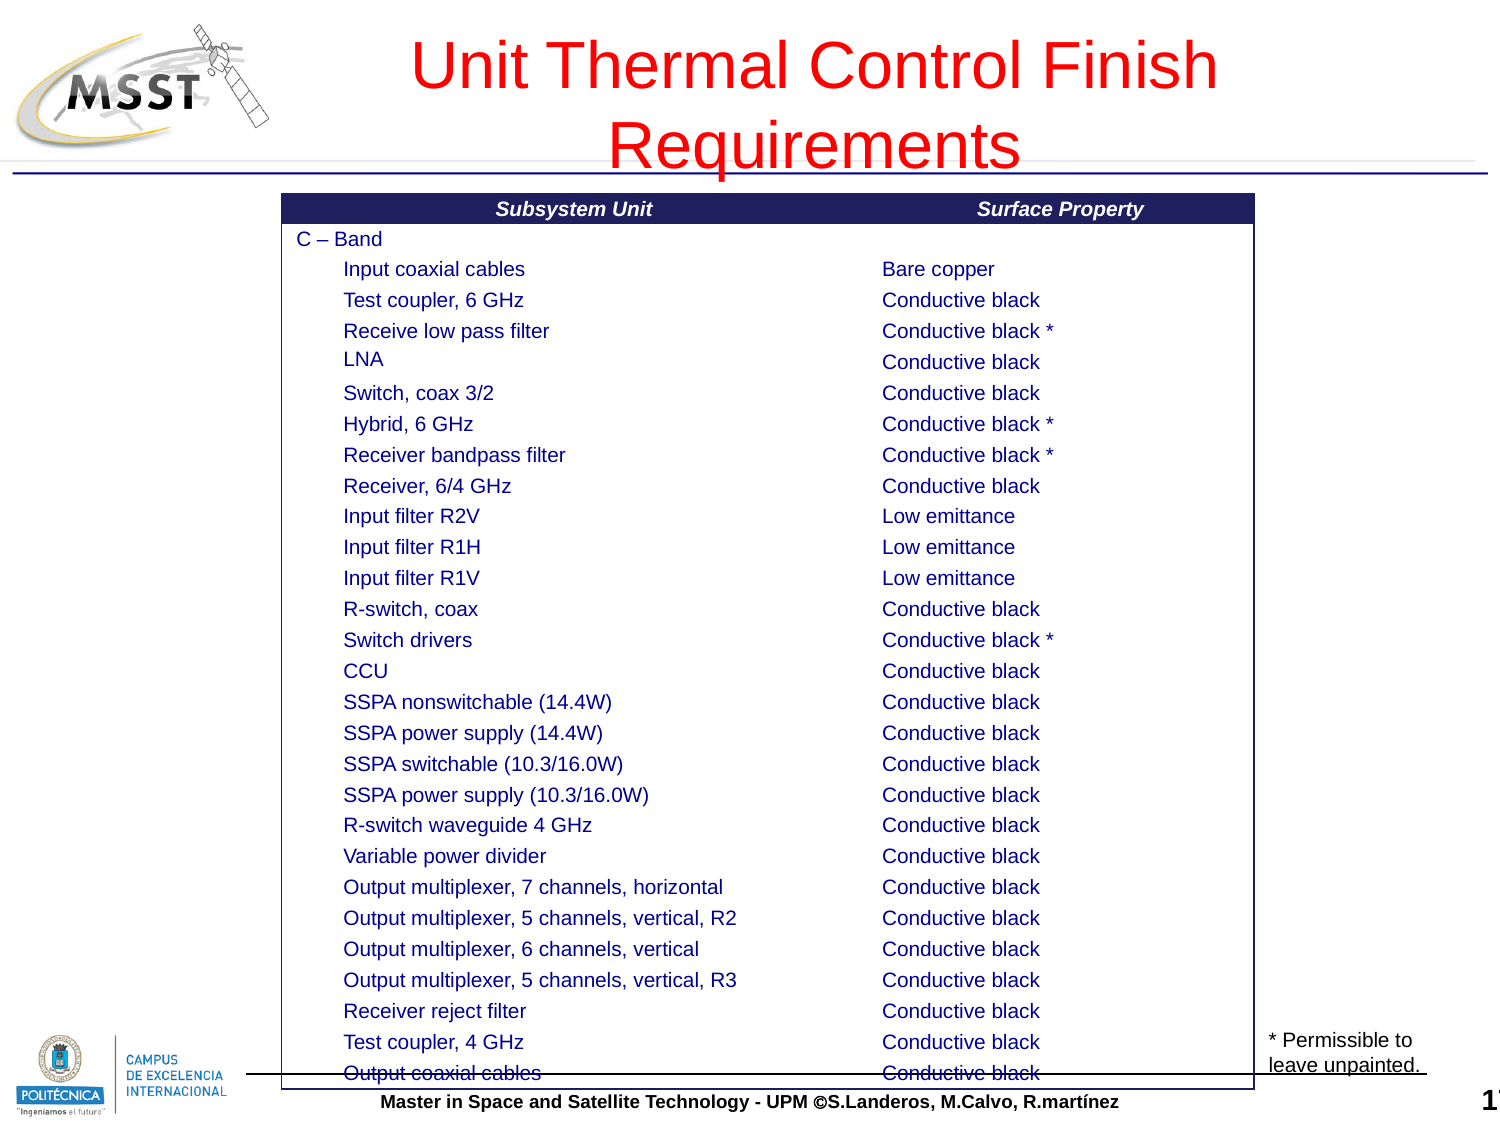

Unit Thermal Control Finish
Requirements
| Subsystem Unit | Surface Property |
| --- | --- |
| C – Band |  |
| Input coaxial cables | Bare copper |
| Test coupler, 6 GHz | Conductive black |
| Receive low pass filter | Conductive black \* |
| LNA | Conductive black |
| Switch, coax 3/2 | Conductive black |
| Hybrid, 6 GHz | Conductive black \* |
| Receiver bandpass filter | Conductive black \* |
| Receiver, 6/4 GHz | Conductive black |
| Input filter R2V | Low emittance |
| Input filter R1H | Low emittance |
| Input filter R1V | Low emittance |
| R-switch, coax | Conductive black |
| Switch drivers | Conductive black \* |
| CCU | Conductive black |
| SSPA nonswitchable (14.4W) | Conductive black |
| SSPA power supply (14.4W) | Conductive black |
| SSPA switchable (10.3/16.0W) | Conductive black |
| SSPA power supply (10.3/16.0W) | Conductive black |
| R-switch waveguide 4 GHz | Conductive black |
| Variable power divider | Conductive black |
| Output multiplexer, 7 channels, horizontal | Conductive black |
| Output multiplexer, 5 channels, vertical, R2 | Conductive black |
| Output multiplexer, 6 channels, vertical | Conductive black |
| Output multiplexer, 5 channels, vertical, R3 | Conductive black |
| Receiver reject filter | Conductive black |
| Test coupler, 4 GHz | Conductive black |
| Output coaxial cables | Conductive black |
* Permissible to leave unpainted.